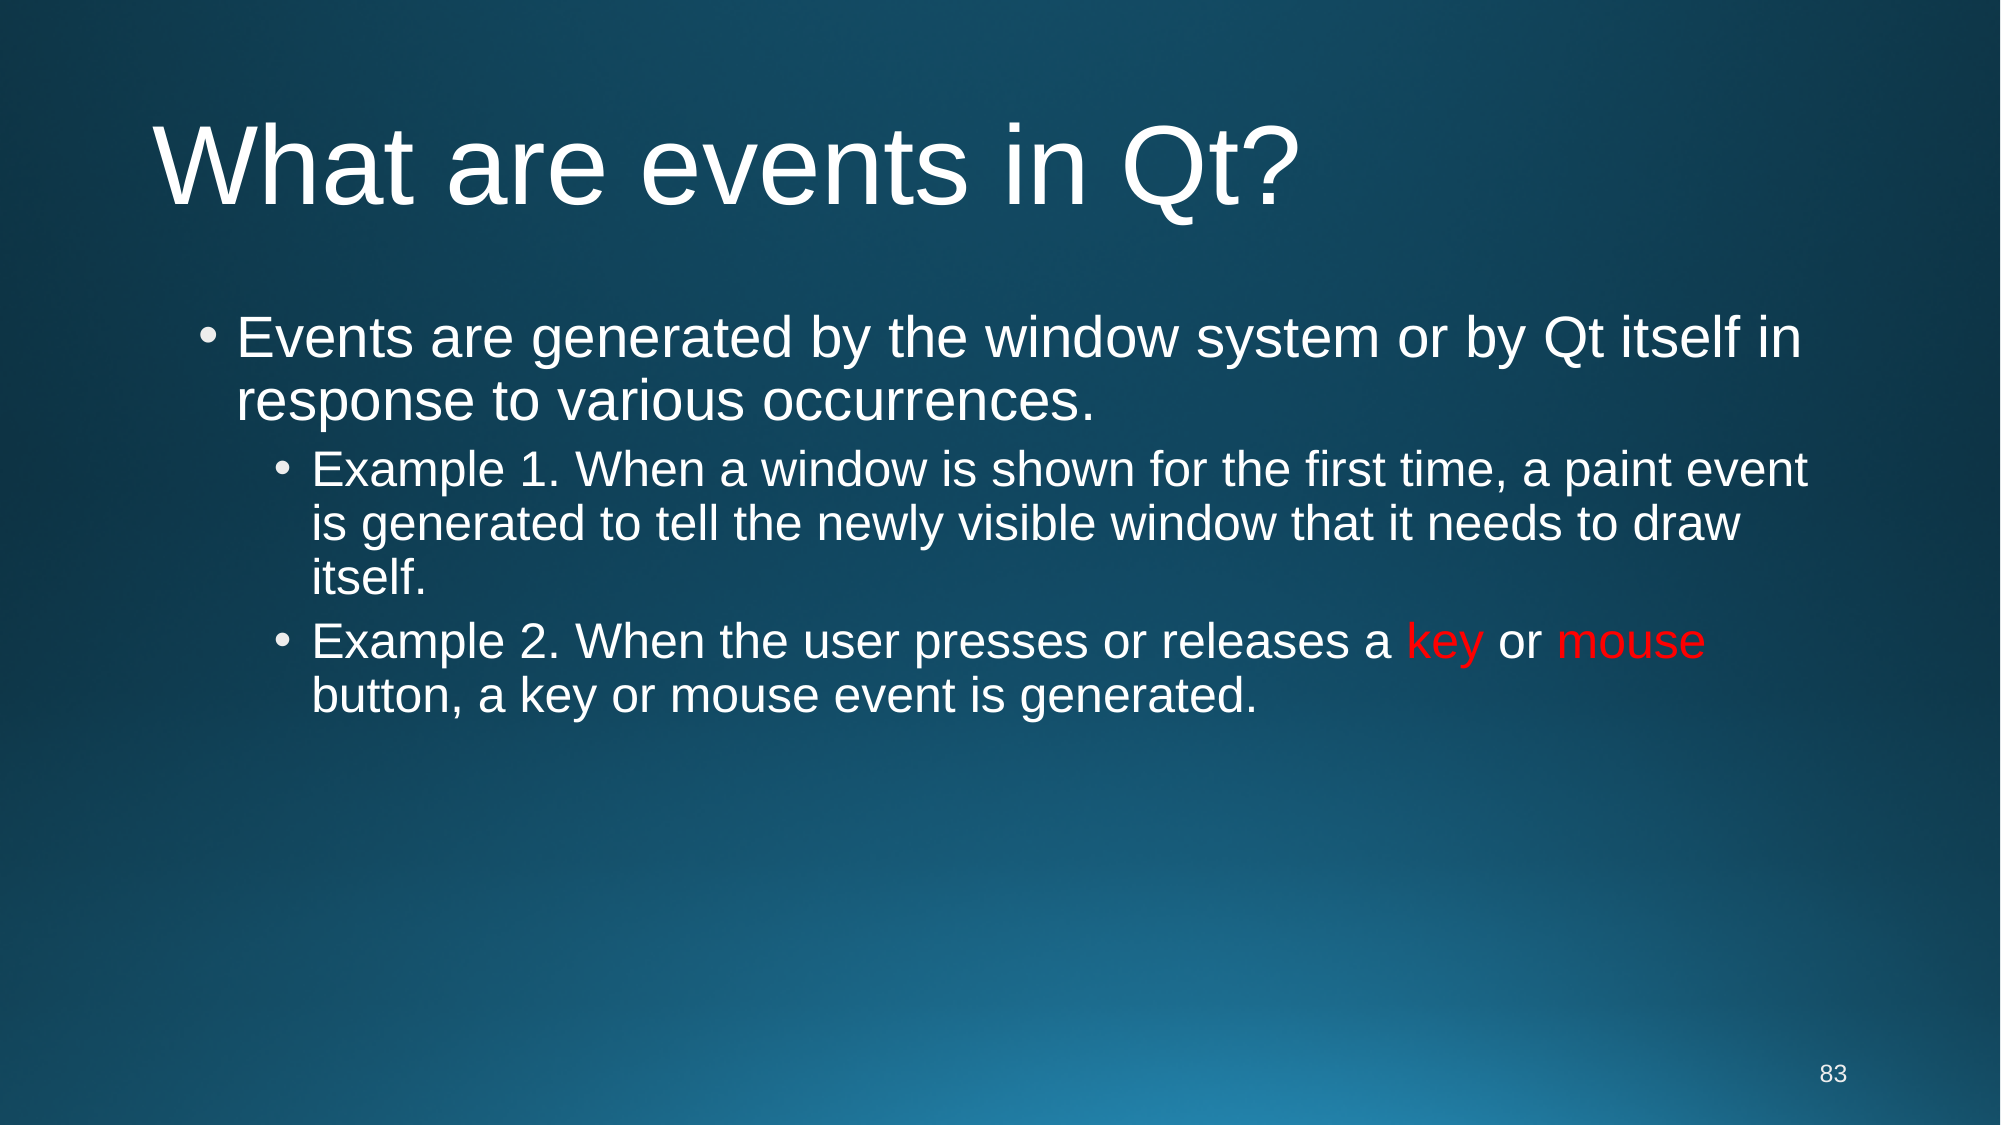

# What are events in Qt?
Events are generated by the window system or by Qt itself in response to various occurrences.
Example 1. When a window is shown for the first time, a paint event is generated to tell the newly visible window that it needs to draw itself.
Example 2. When the user presses or releases a key or mouse button, a key or mouse event is generated.

83